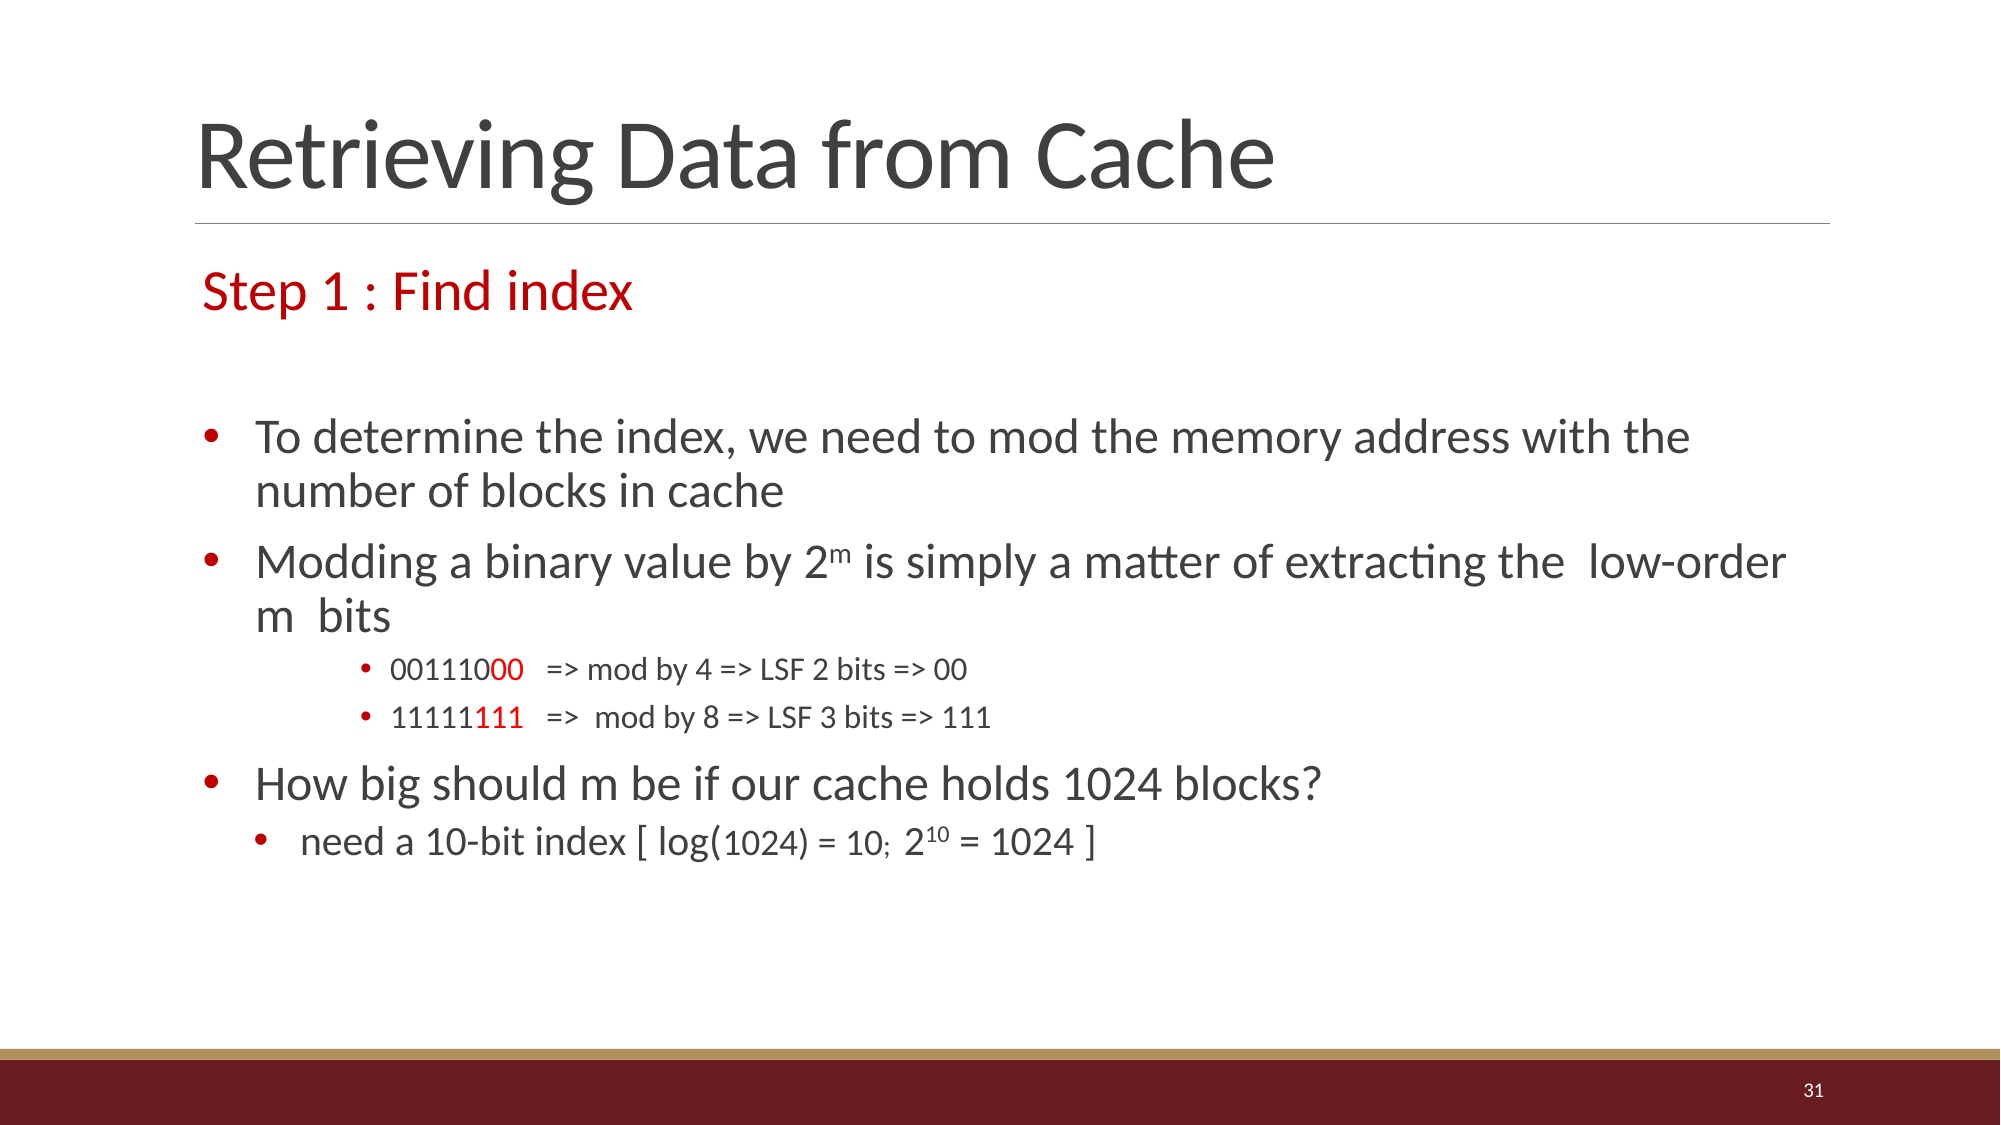

# Retrieving Data from Cache
Step 1 : Find index

To determine the index, we need to mod the memory address with the number of blocks in cache
Modding a binary value by 2m is simply a matter of extracting the  low-order m  bits
00111000   => mod by 4 => LSF 2 bits => 00
11111111   =>  mod by 8 => LSF 3 bits => 111
How big should m be if our cache holds 1024 blocks?
need a 10-bit index [ log(1024) = 10;  210 = 1024 ]

31